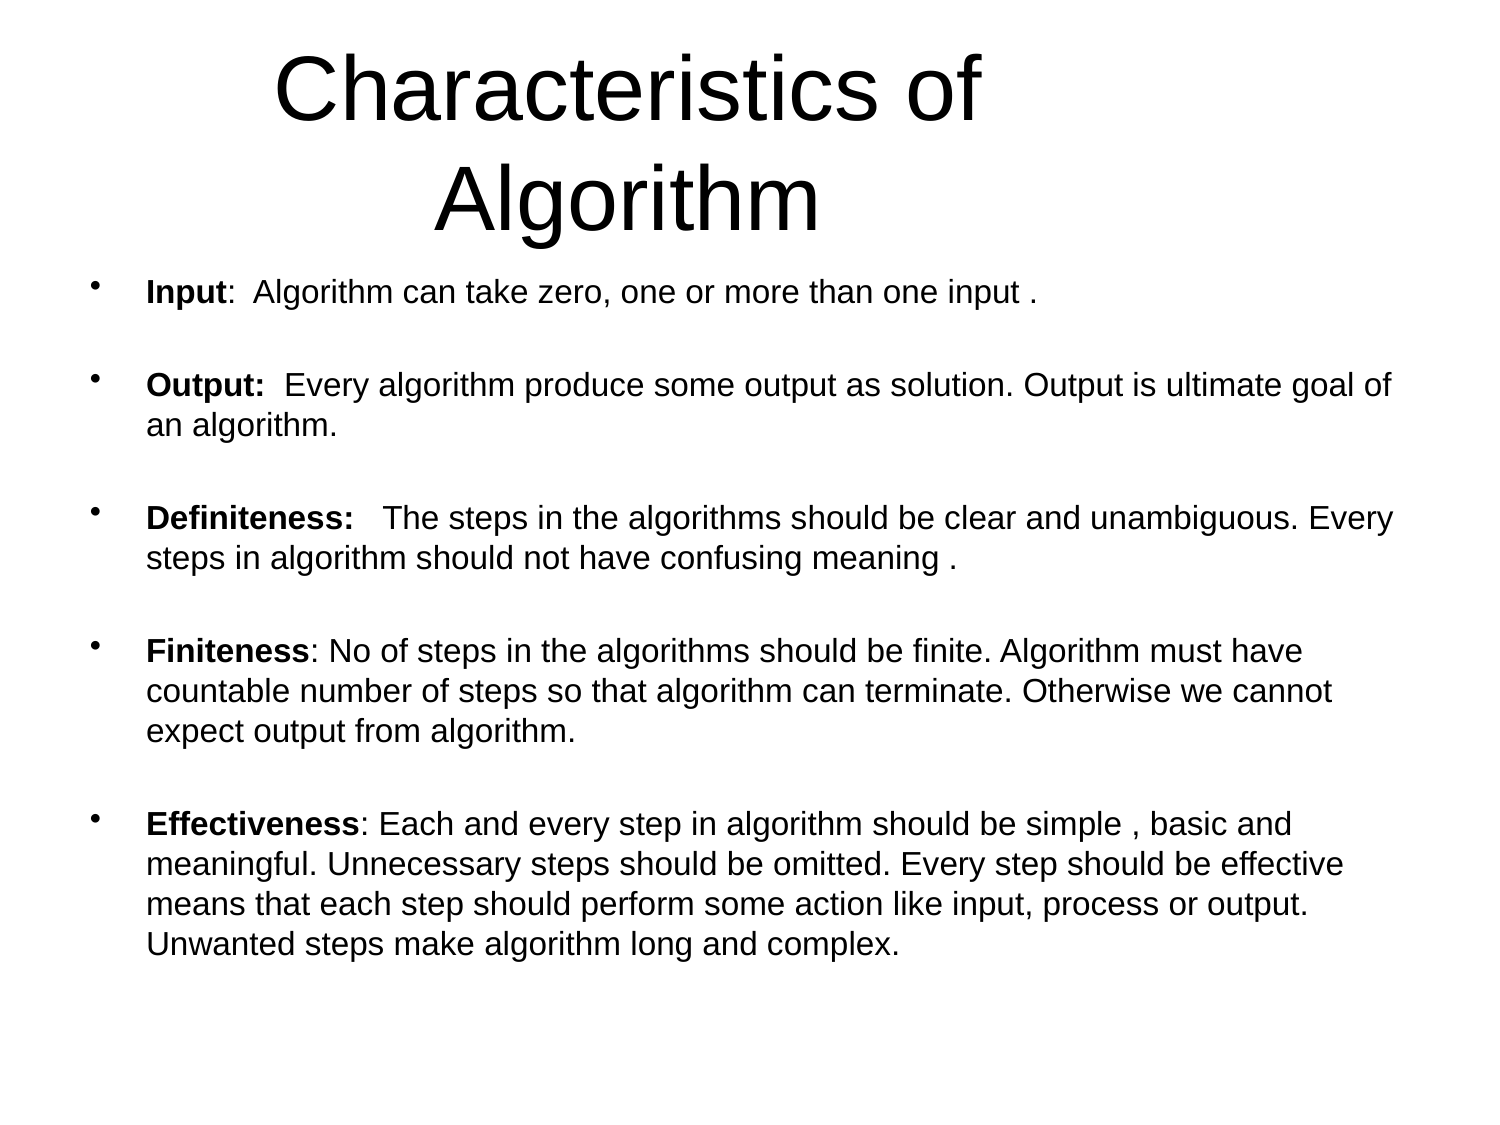

# Characteristics of Algorithm
Input:  Algorithm can take zero, one or more than one input .

Output:  Every algorithm produce some output as solution. Output is ultimate goal of an algorithm.

Definiteness:   The steps in the algorithms should be clear and unambiguous. Every steps in algorithm should not have confusing meaning .

Finiteness: No of steps in the algorithms should be finite. Algorithm must have countable number of steps so that algorithm can terminate. Otherwise we cannot expect output from algorithm.

Effectiveness: Each and every step in algorithm should be simple , basic and meaningful. Unnecessary steps should be omitted. Every step should be effective means that each step should perform some action like input, process or output. Unwanted steps make algorithm long and complex.